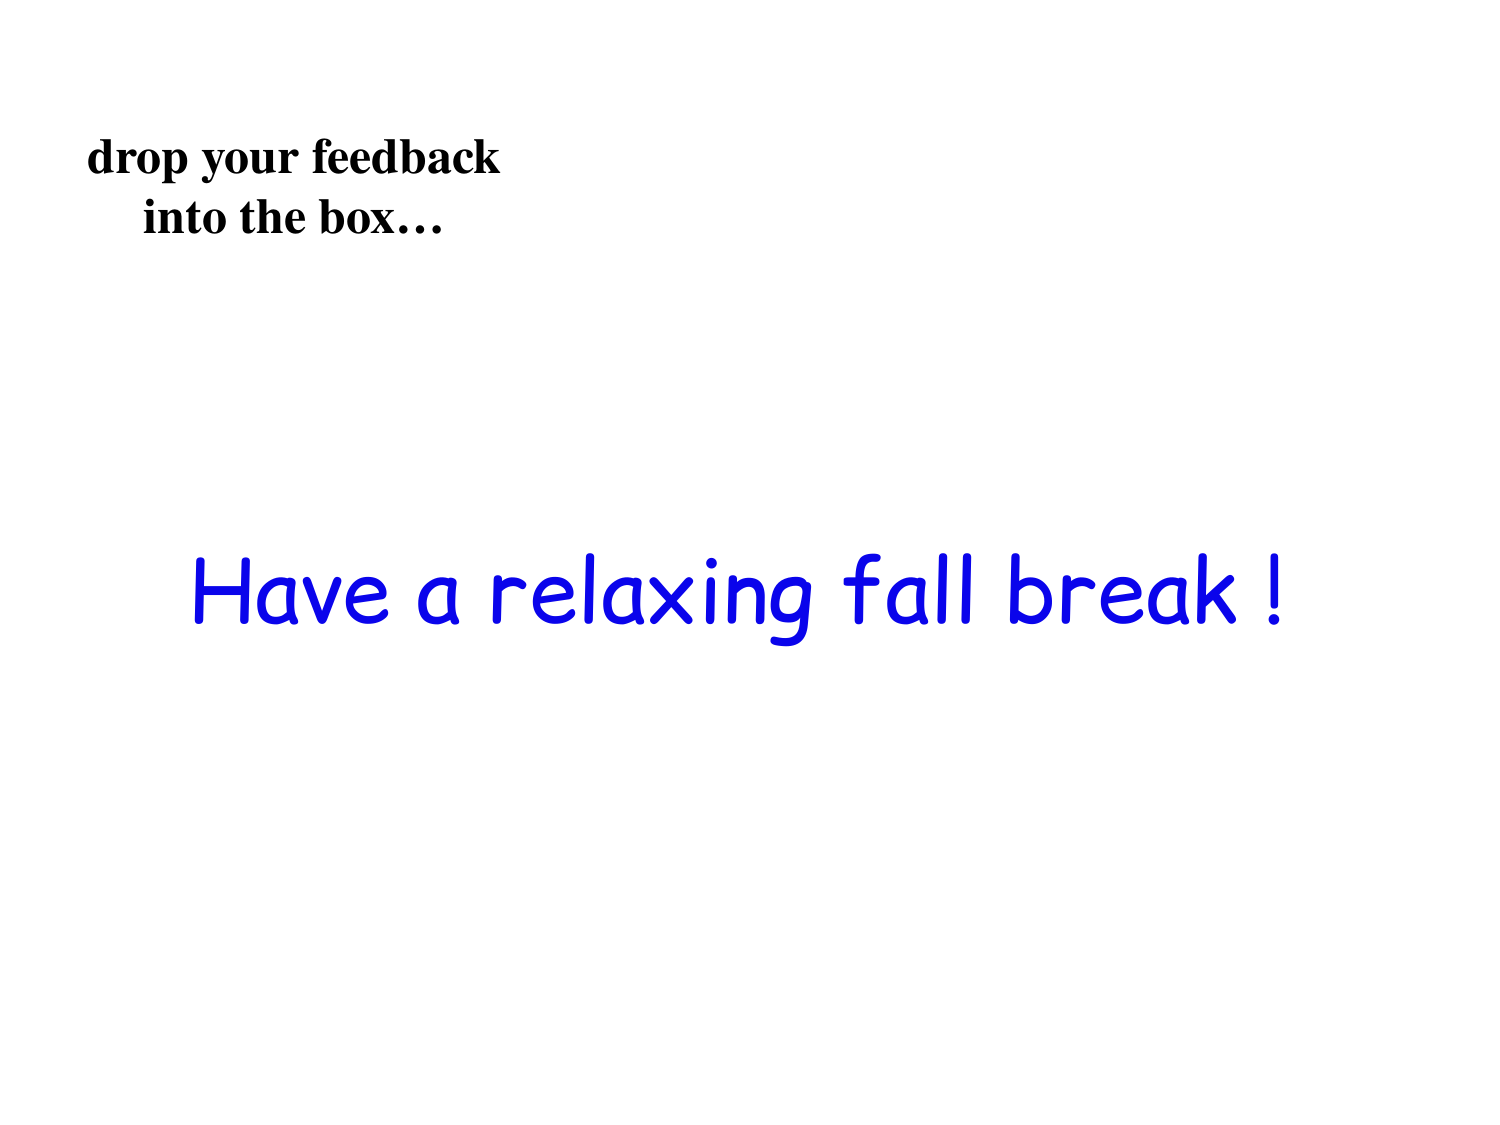

drop your feedback into the box…
Have a relaxing fall break !